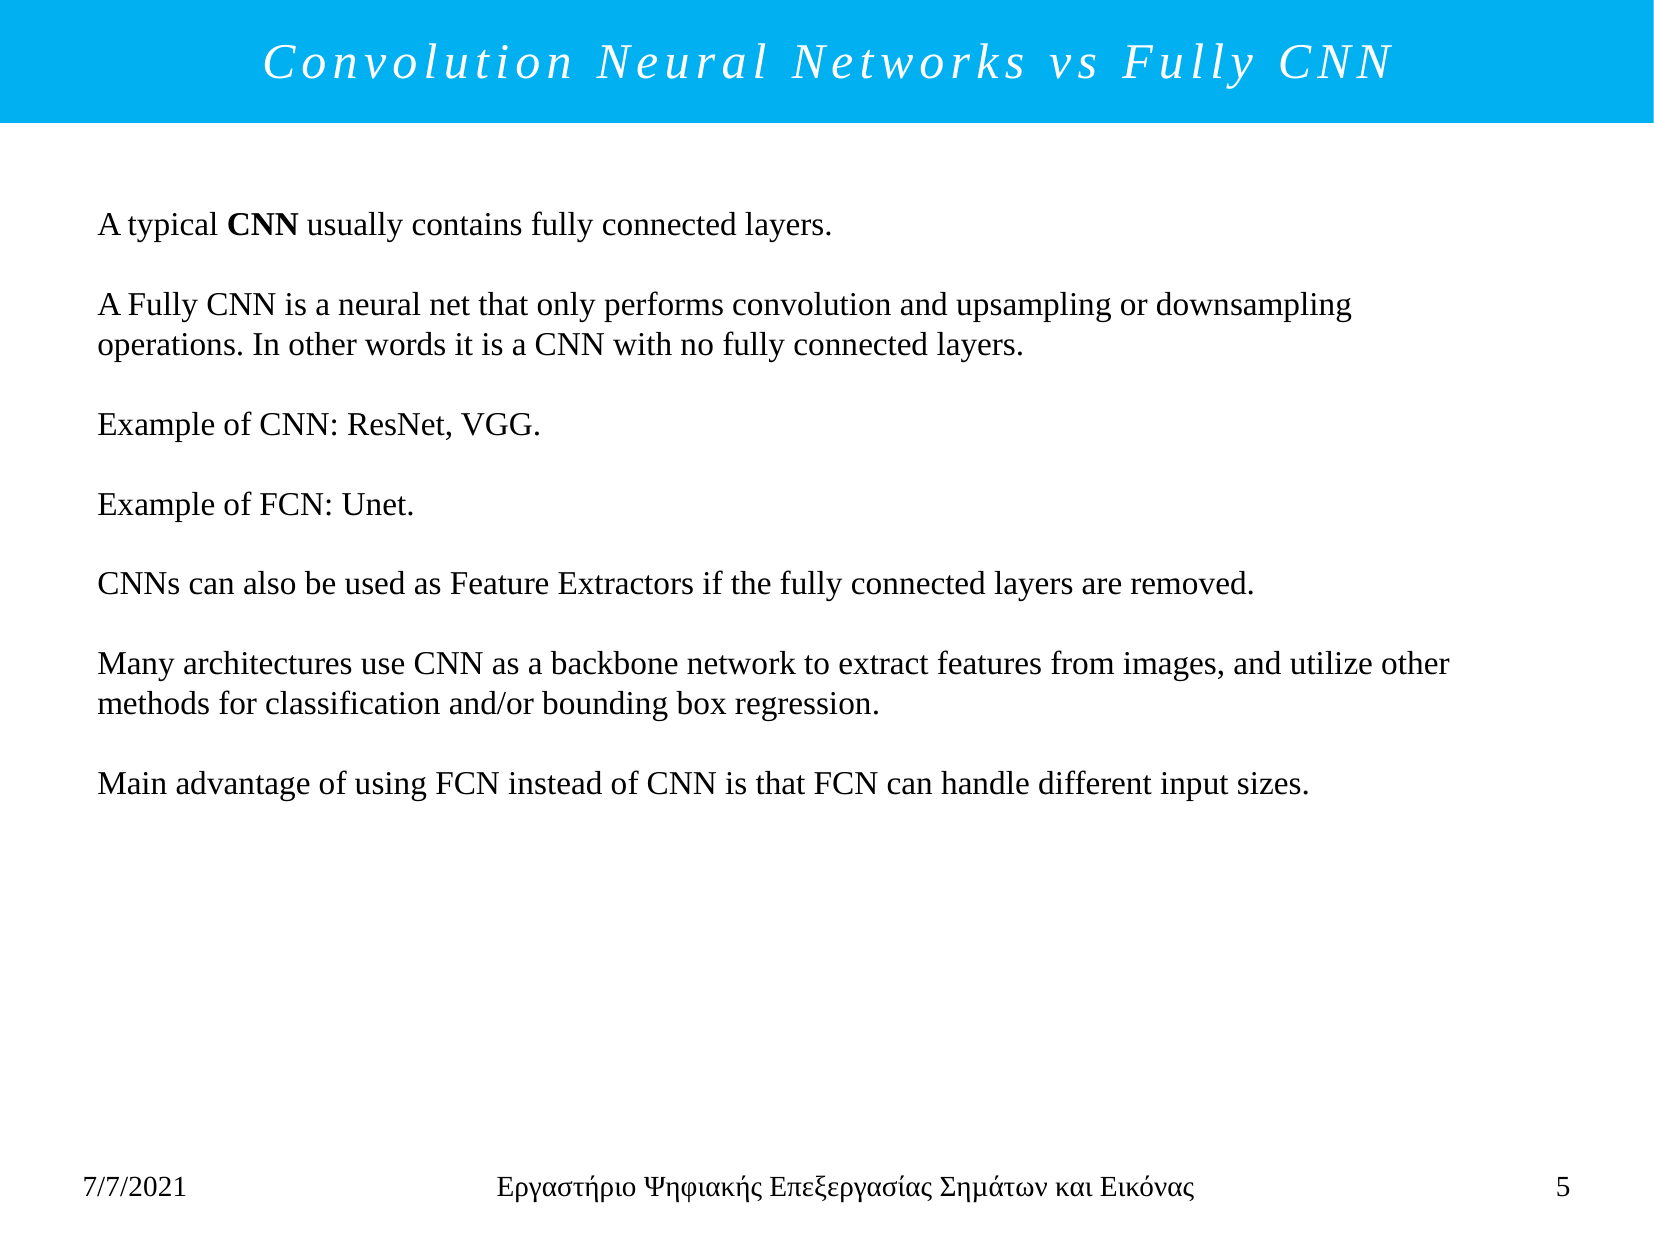

#
Convolution Neural Networks vs Fully CNN

A typical CNN usually contains fully connected layers.

A Fully CNN is a neural net that only performs convolution and upsampling or downsampling operations. In other words it is a CNN with no fully connected layers.

Example of CNN: ResNet, VGG.

Example of FCN: Unet.

CNNs can also be used as Feature Extractors if the fully connected layers are removed.

Many architectures use CNN as a backbone network to extract features from images, and utilize other methods for classification and/or bounding box regression.

Main advantage of using FCN instead of CNN is that FCN can handle different input sizes.

7/7/2021
Εργαστήριο Ψηφιακής Επεξεργασίας Σηµάτων και Εικόνας
5